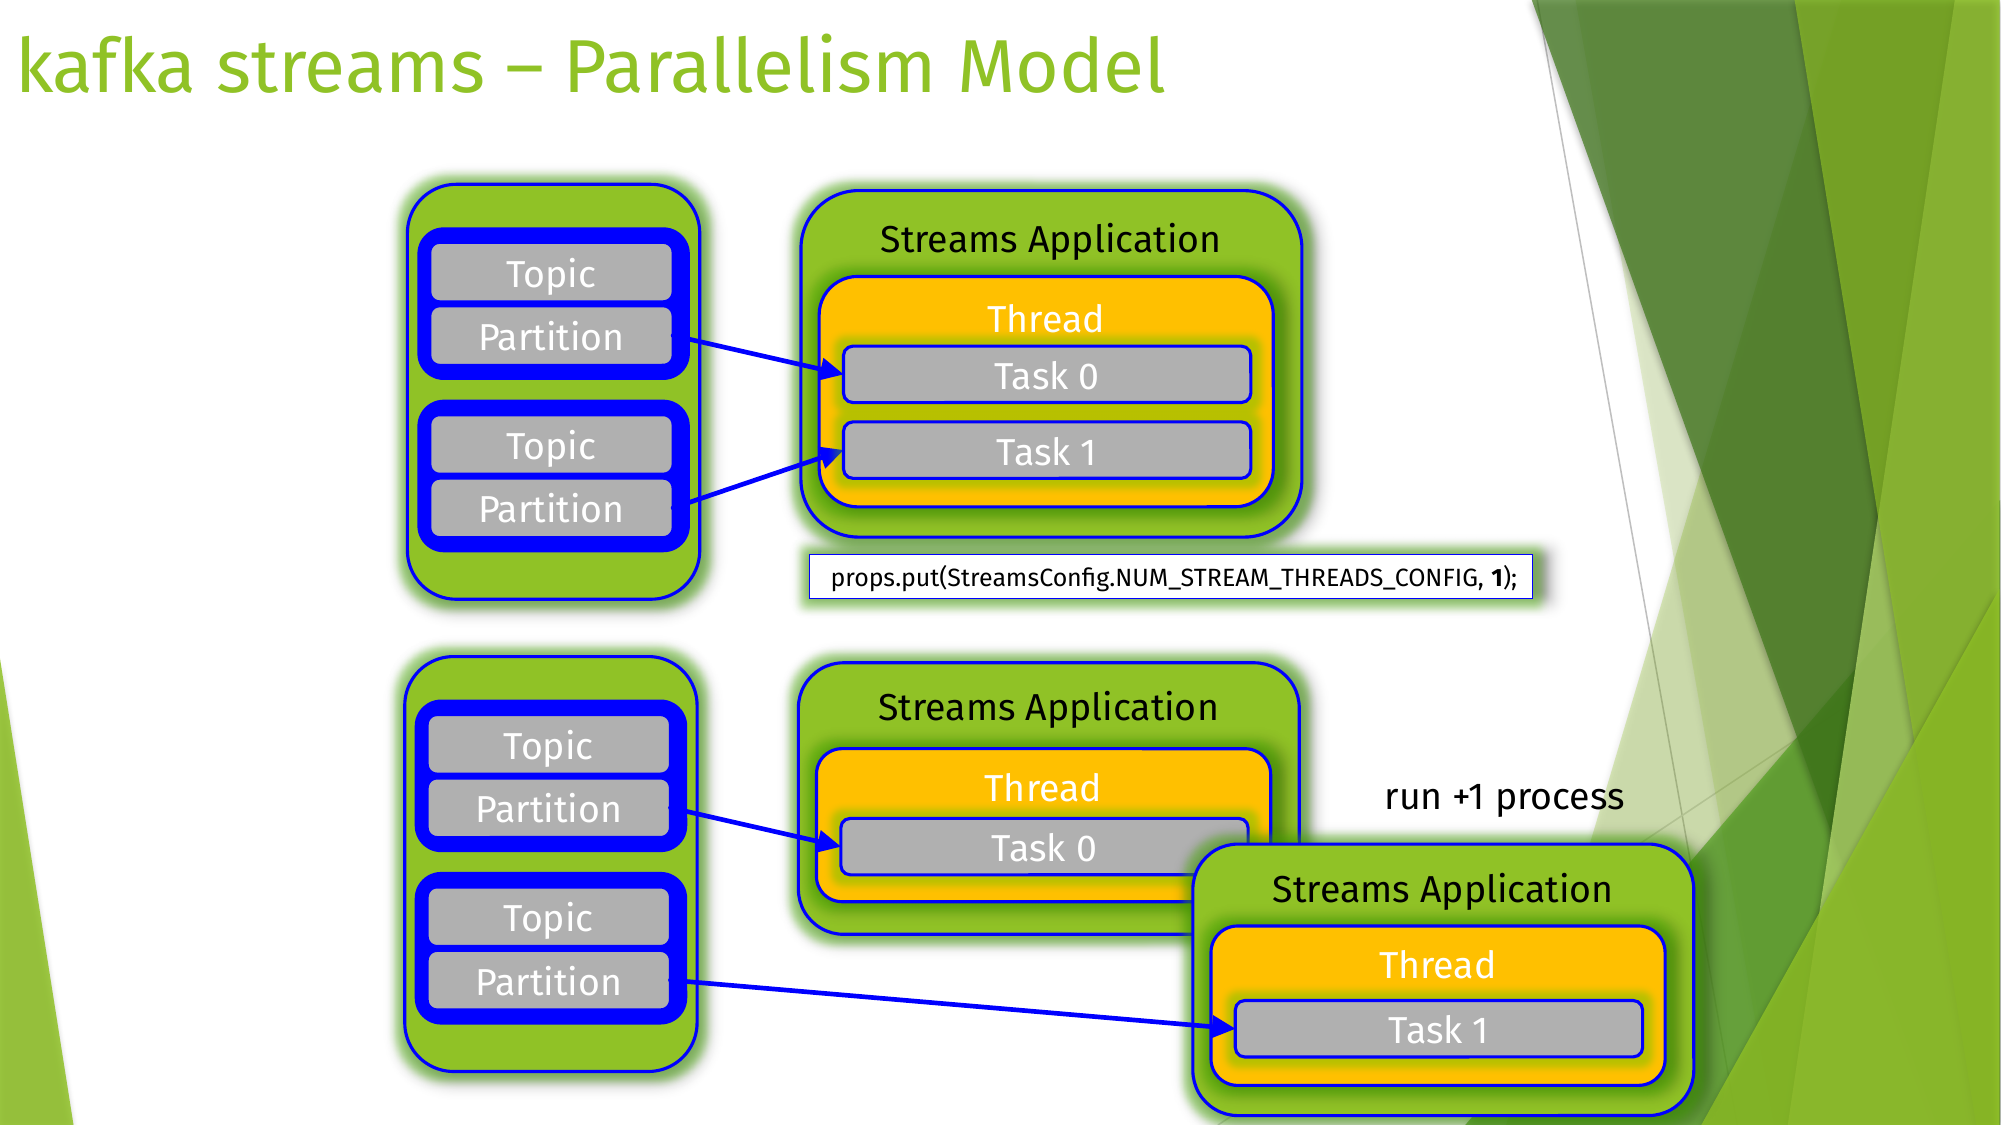

kafka streams – Parallelism Model

Streams Application

Topic
Partition
Thread
Task 0

Topic
Partition
Task 1
 props.put(StreamsConfig.NUM_STREAM_THREADS_CONFIG, 1);

Streams Application

Topic
Partition
Thread
run +1 process
Task 0
Streams Application
Thread
Task 1

Topic
Partition